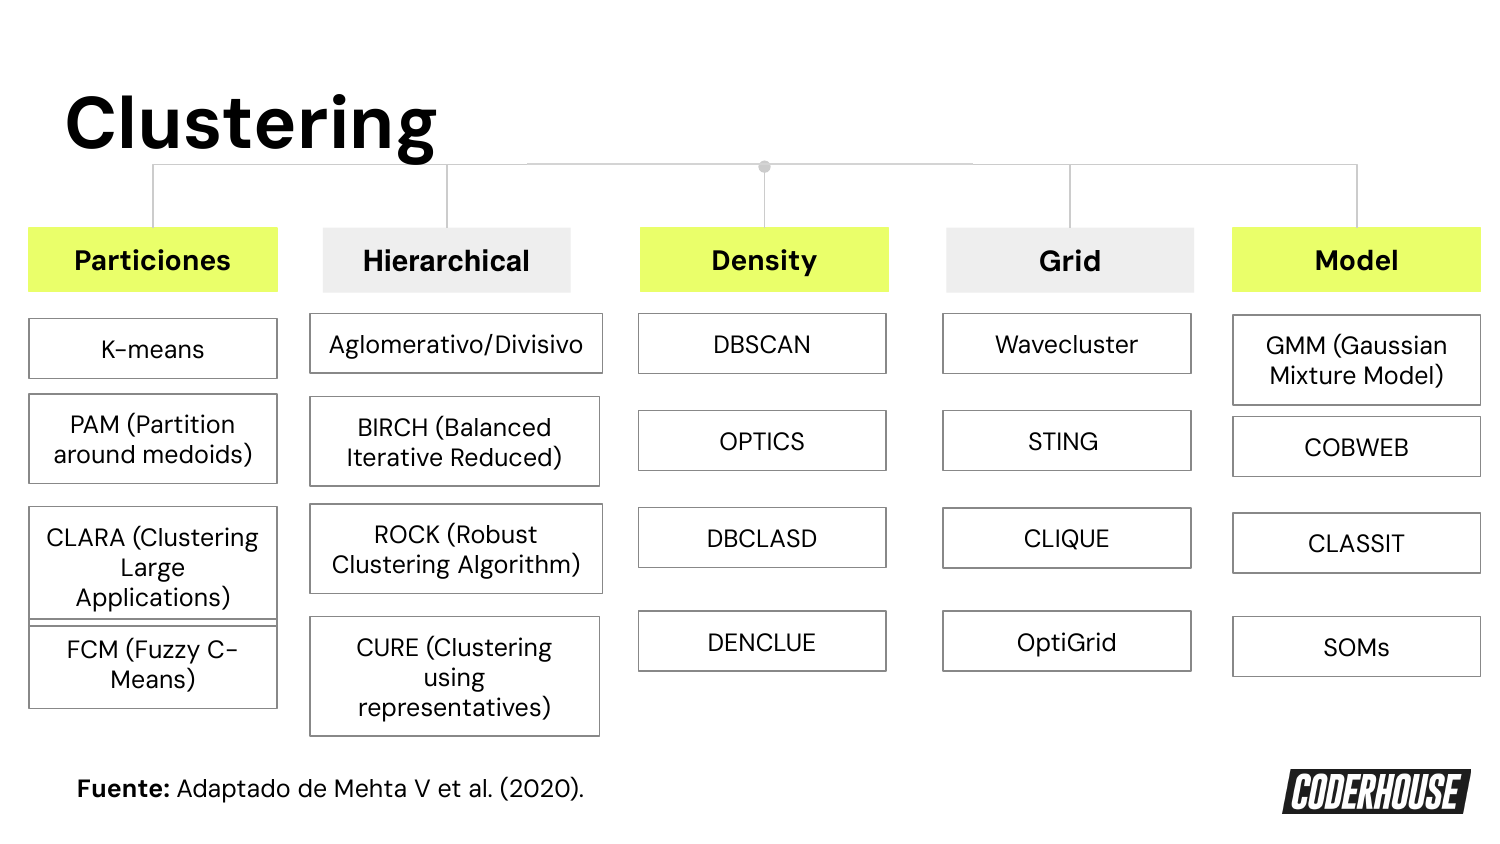

Clustering
Particiones
Hierarchical
Density
Grid
Model
Aglomerativo/Divisivo
DBSCAN
Wavecluster
GMM (Gaussian Mixture Model)
K-means
PAM (Partition around medoids)
BIRCH (Balanced Iterative Reduced)
OPTICS
STING
COBWEB
ROCK (Robust Clustering Algorithm)
CLARA (Clustering Large Applications)
DBCLASD
CLIQUE
CLASSIT
OptiGrid
DENCLUE
CURE (Clustering using representatives)
SOMs
FCM (Fuzzy C-Means)
Fuente: Adaptado de Mehta V et al. (2020).